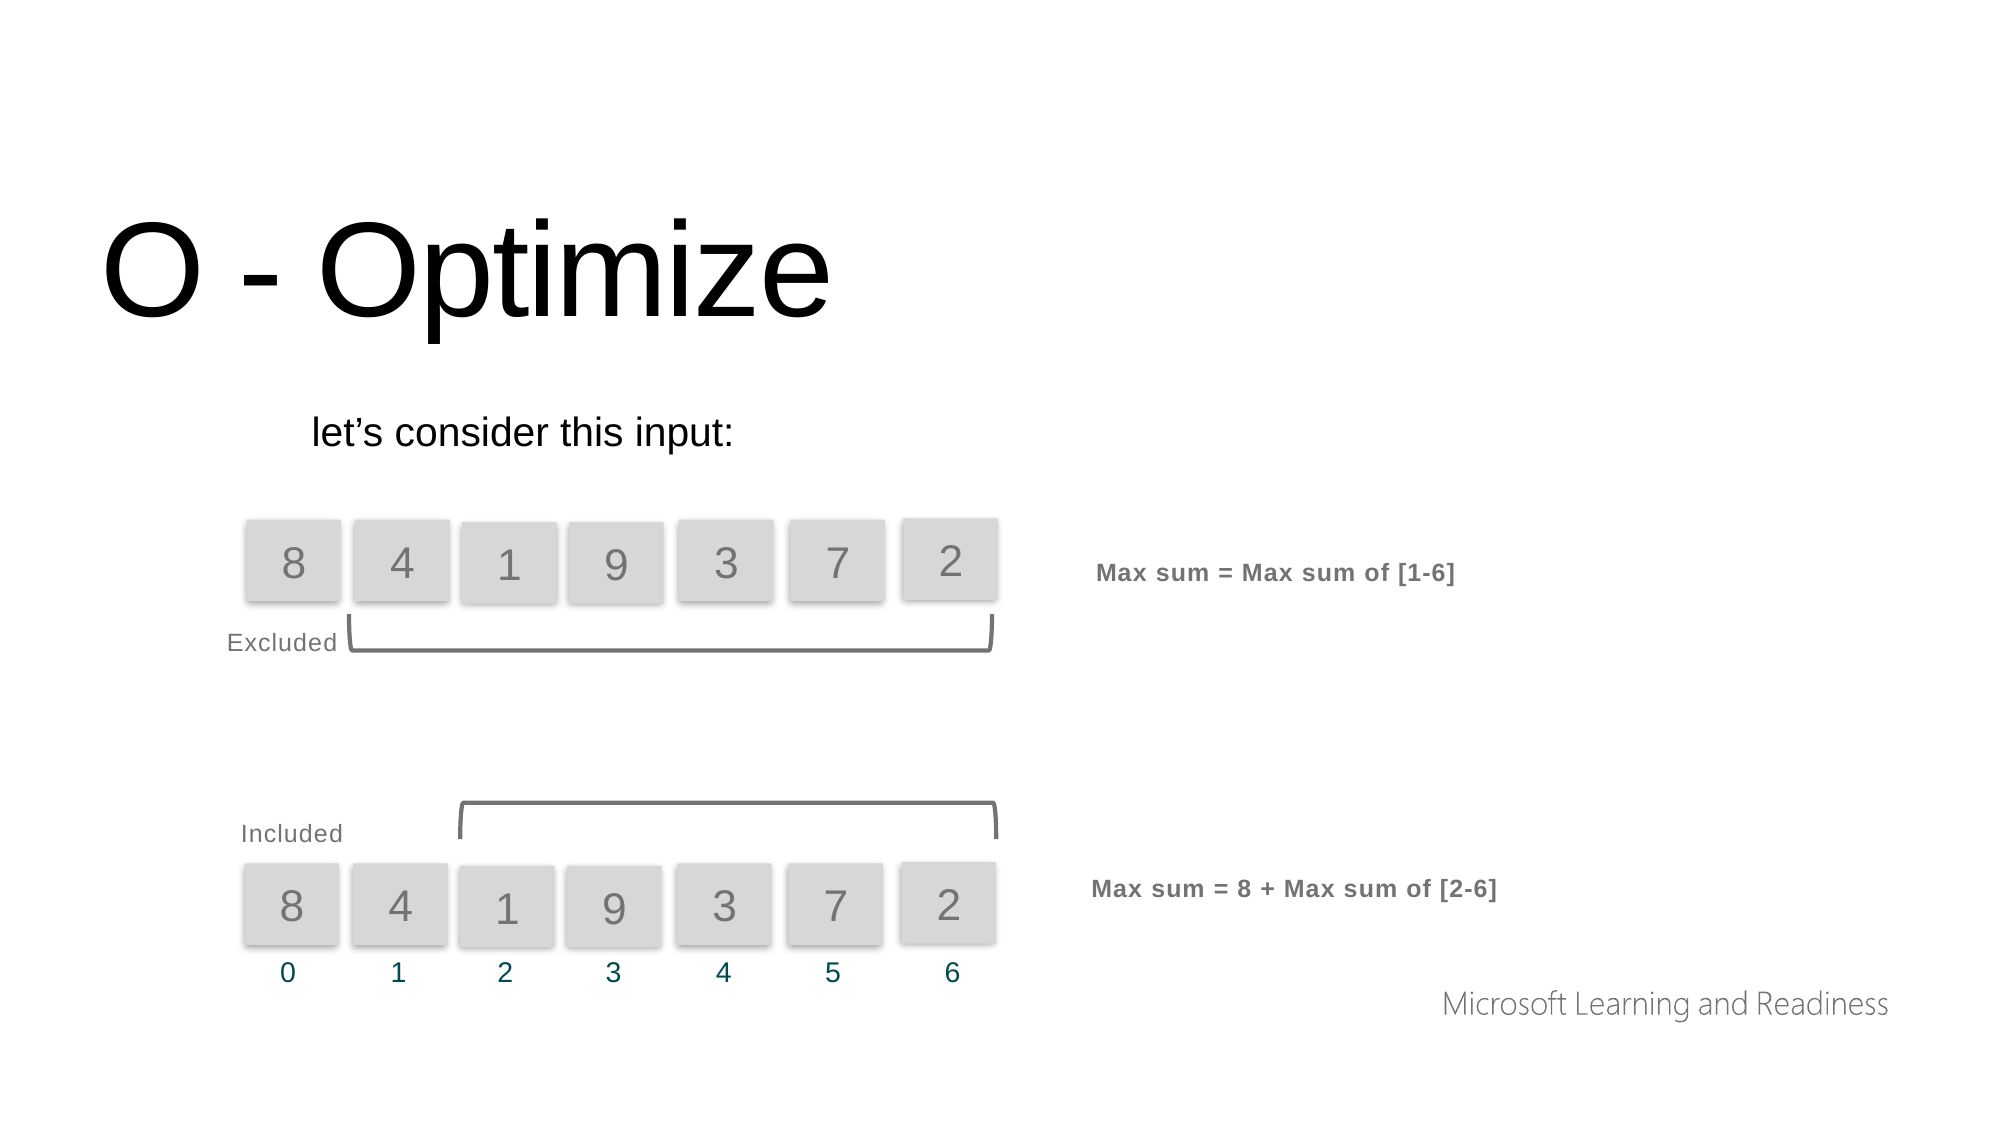

O - Optimize

	let’s consider this input:

2
7
8
4
3
1
9
Max sum = Max sum of [1-6]

Excluded
Included

Max sum = 8 + Max sum of [2-6]

2
7
8
4
3
1
9
0
1
2
3
4
5
6